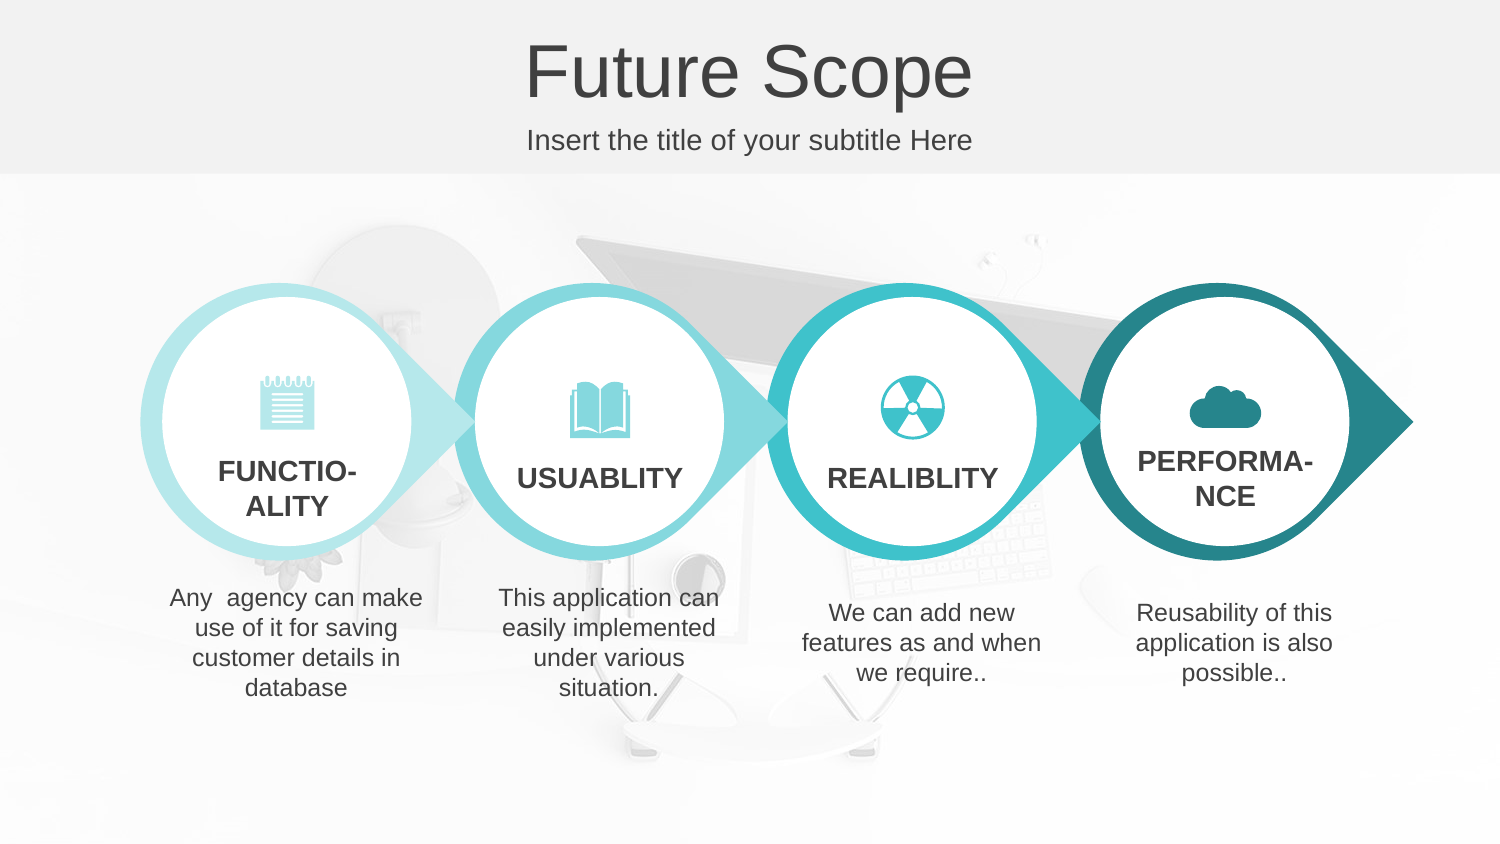

Future Scope
Insert the title of your subtitle Here

PERFORMA-NCE
FUNCTIO-ALITY
USUABLITY
REALIBLITY

Any  agency can make use of it for saving customer details in database

This application can easily implemented under various situation.

We can add new features as and when we require..

Reusability of this application is also possible..